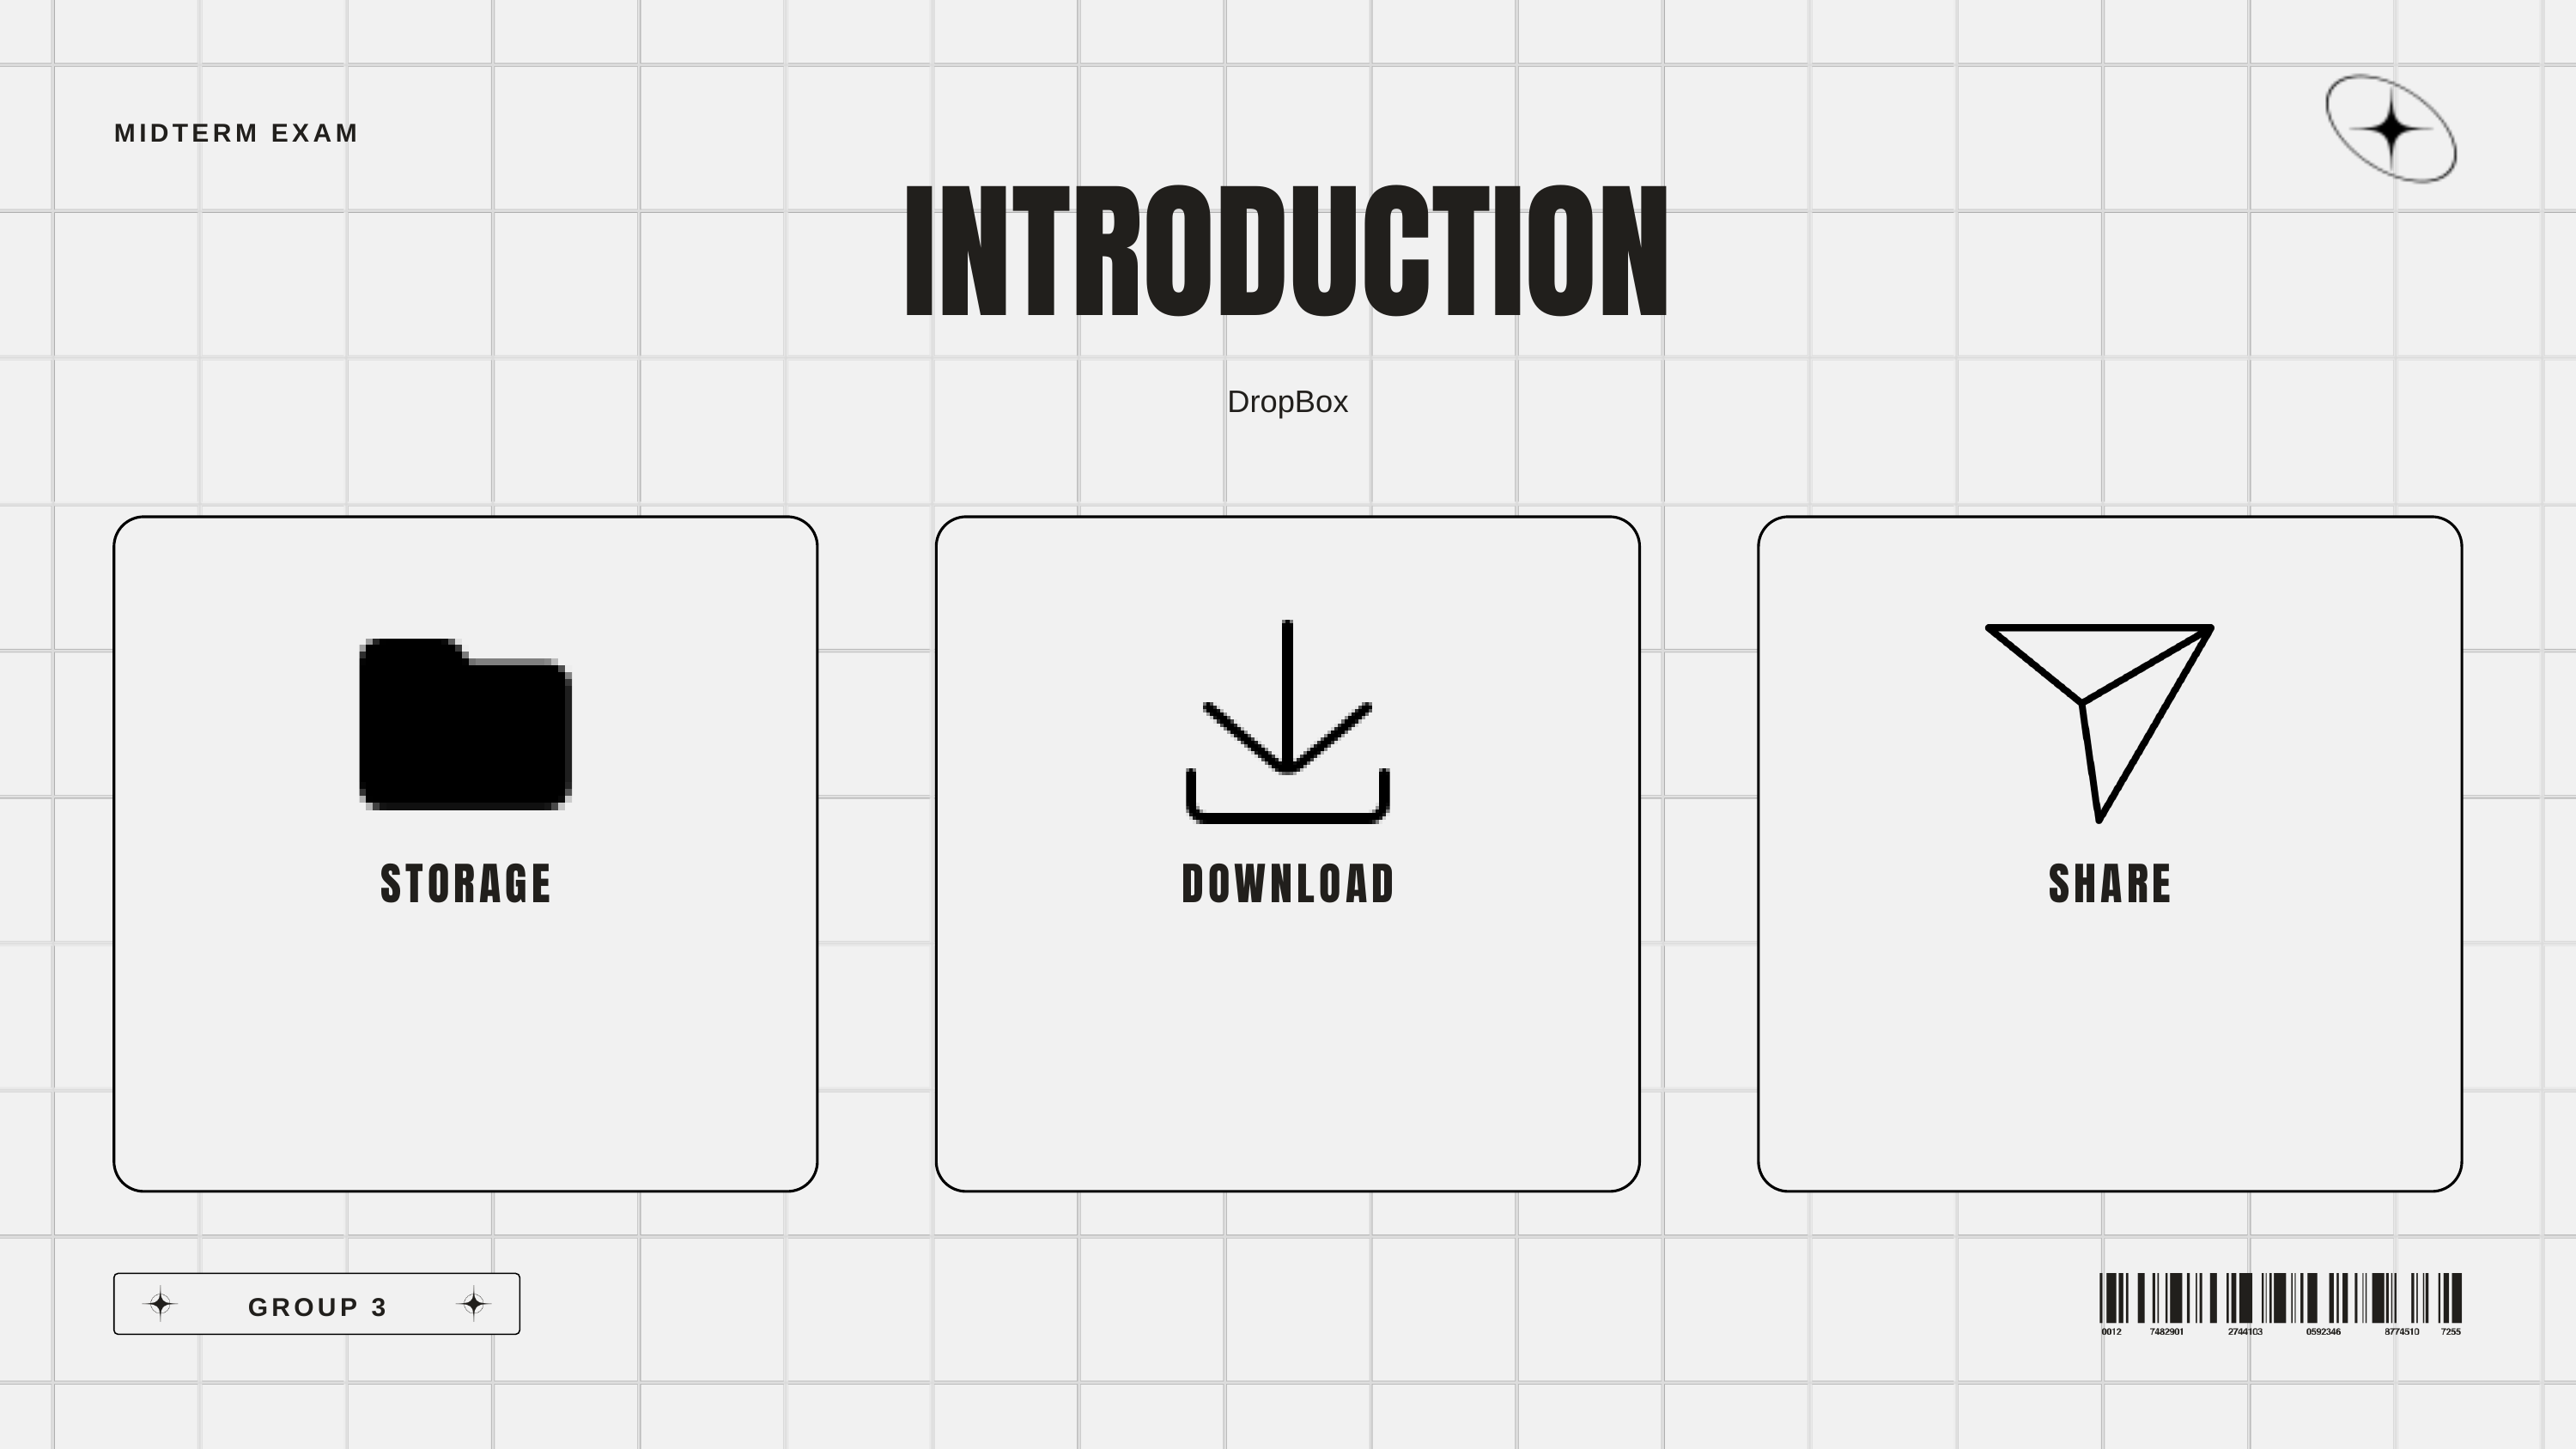

MIDTERM EXAM
INTRODUCTION
DropBox

STORAGE
DOWNLOAD
SHARE

GROUP 3